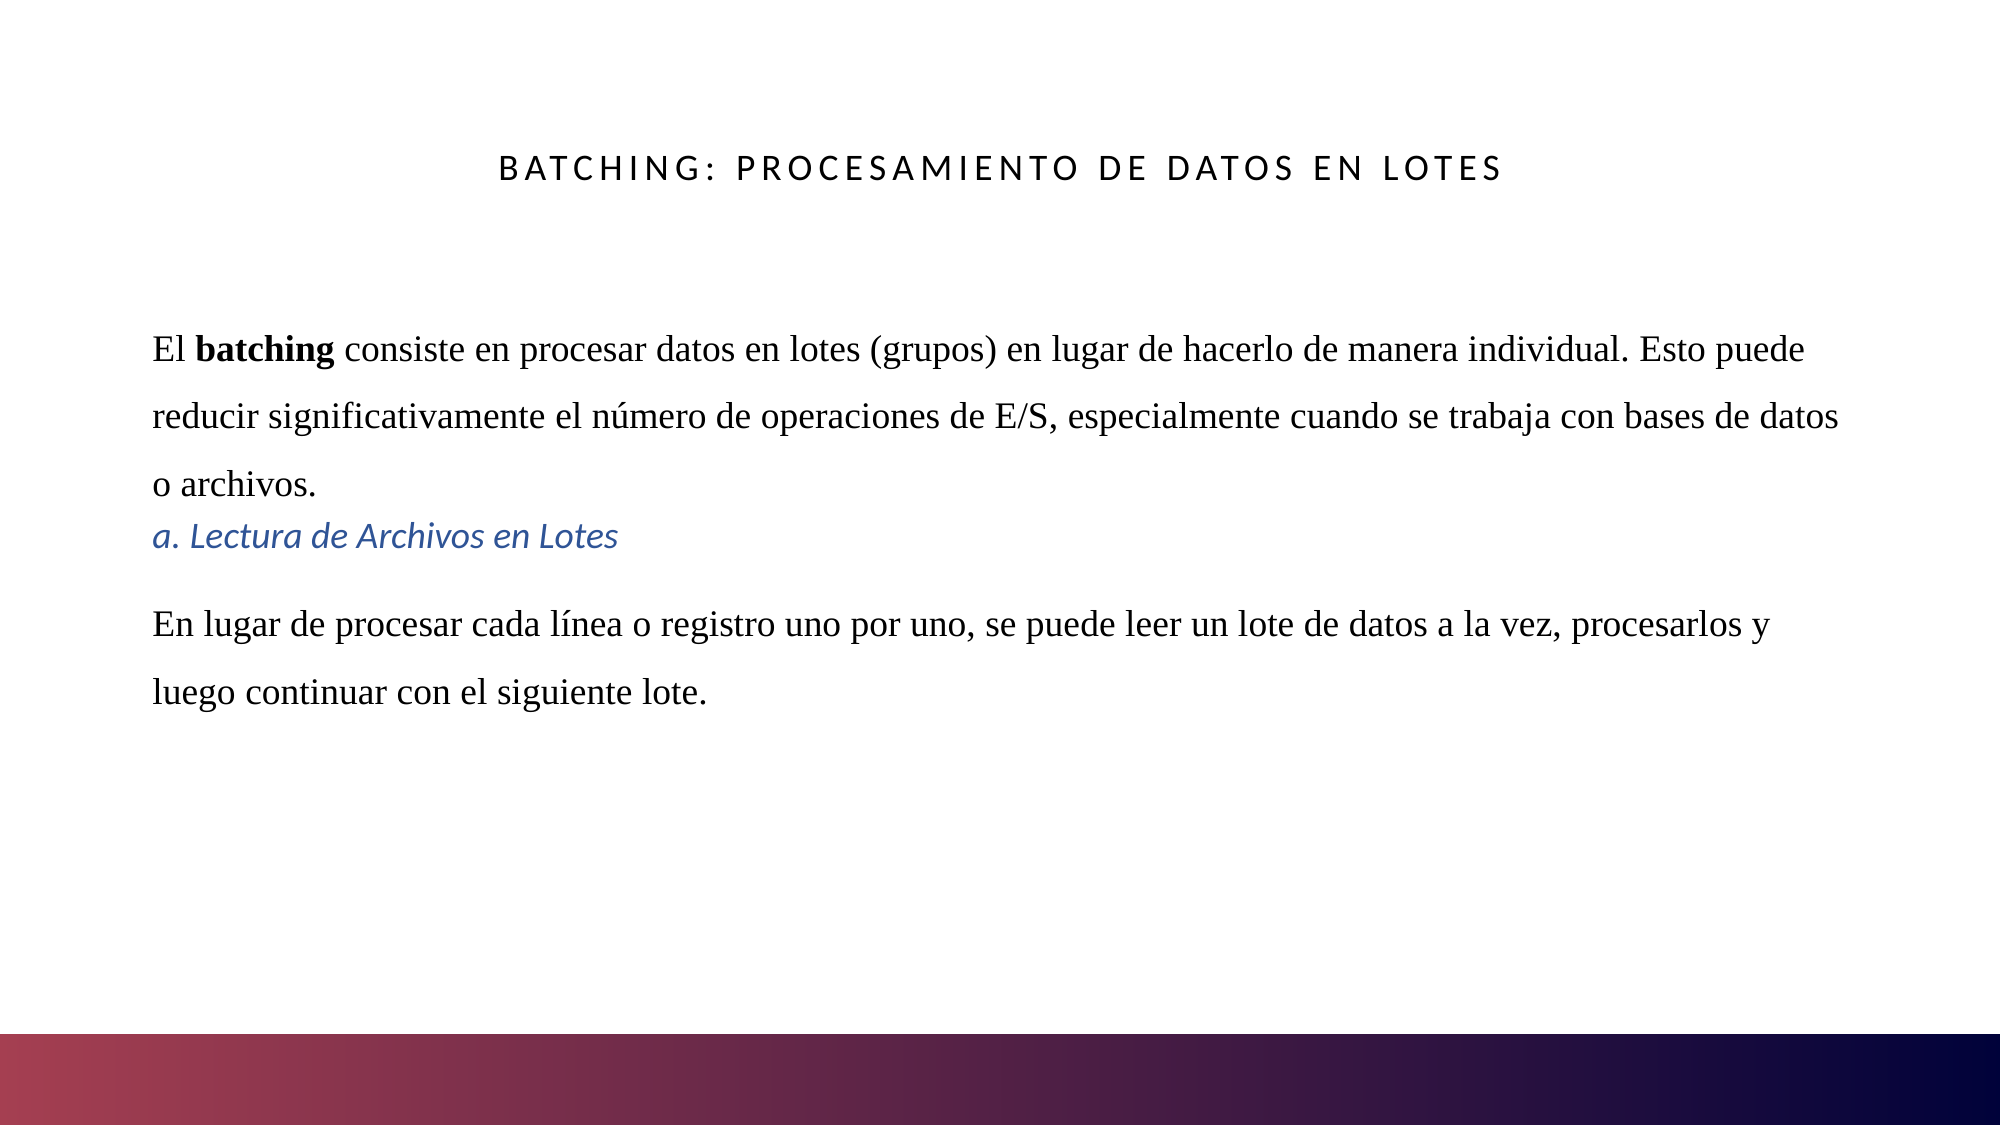

# Batching: Procesamiento de Datos en Lotes
El batching consiste en procesar datos en lotes (grupos) en lugar de hacerlo de manera individual. Esto puede reducir significativamente el número de operaciones de E/S, especialmente cuando se trabaja con bases de datos o archivos.
a. Lectura de Archivos en Lotes
En lugar de procesar cada línea o registro uno por uno, se puede leer un lote de datos a la vez, procesarlos y luego continuar con el siguiente lote.